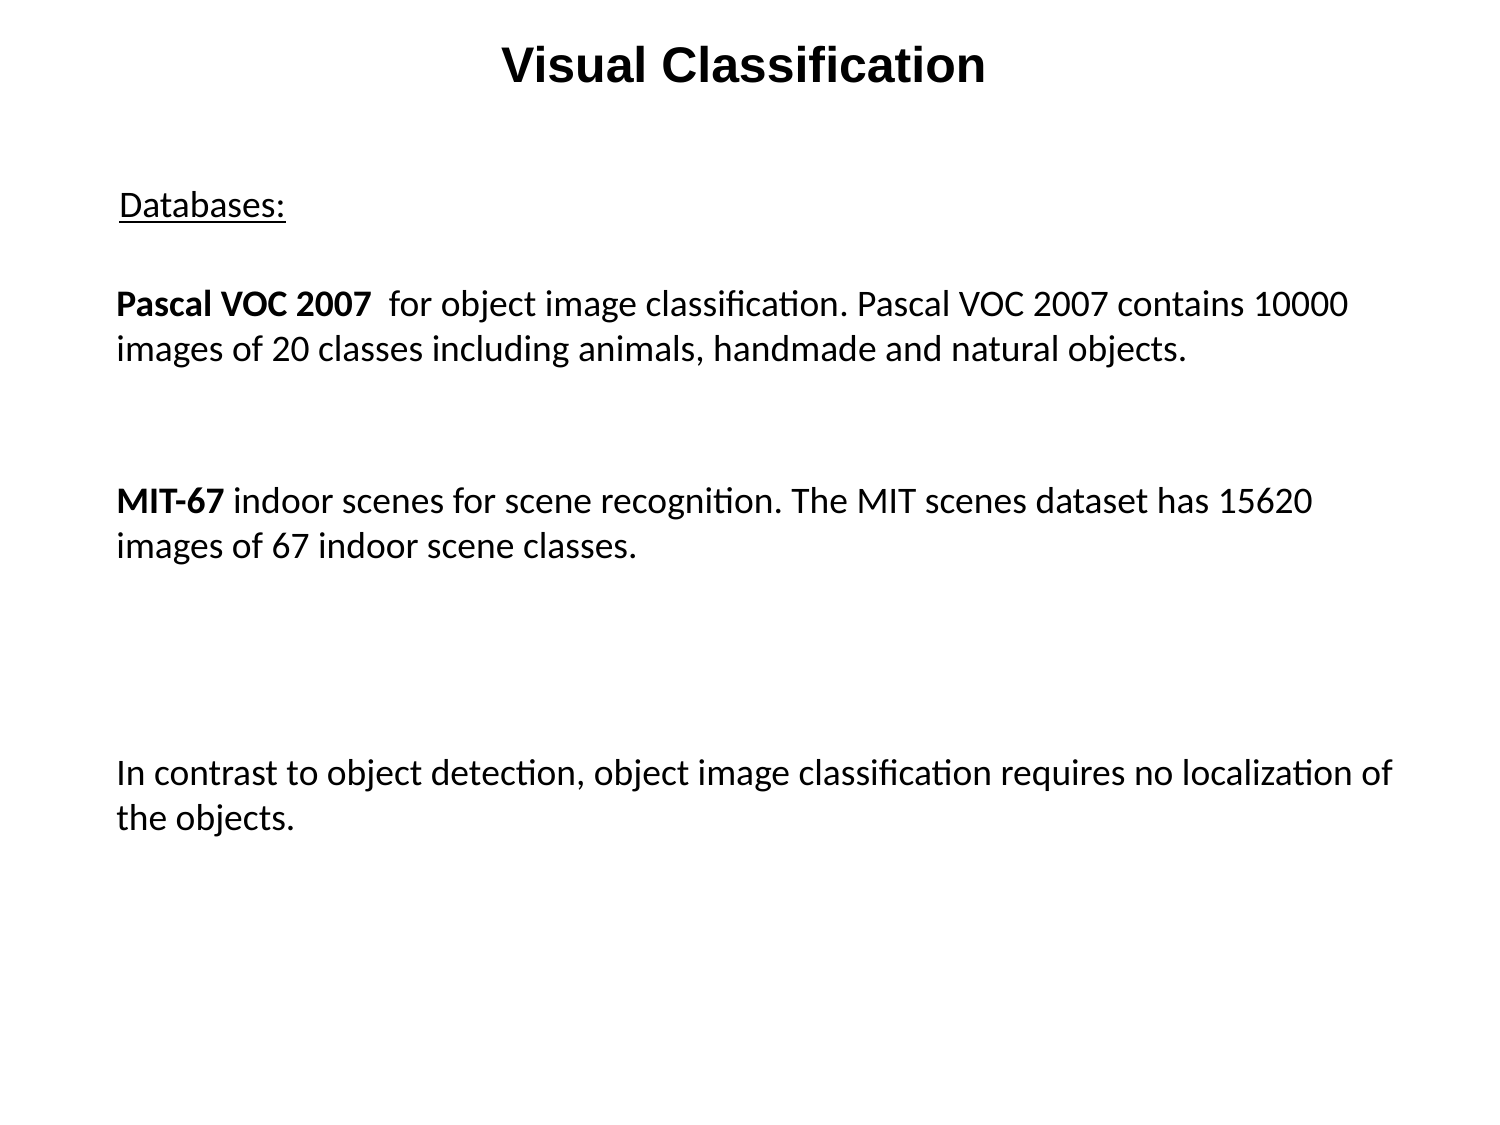

Visual Classification
Databases:
Pascal VOC 2007  for object image classification. Pascal VOC 2007 contains 10000 images of 20 classes including animals, handmade and natural objects.
MIT-67 indoor scenes for scene recognition. The MIT scenes dataset has 15620
images of 67 indoor scene classes.
In contrast to object detection, object image classification requires no localization of the objects.